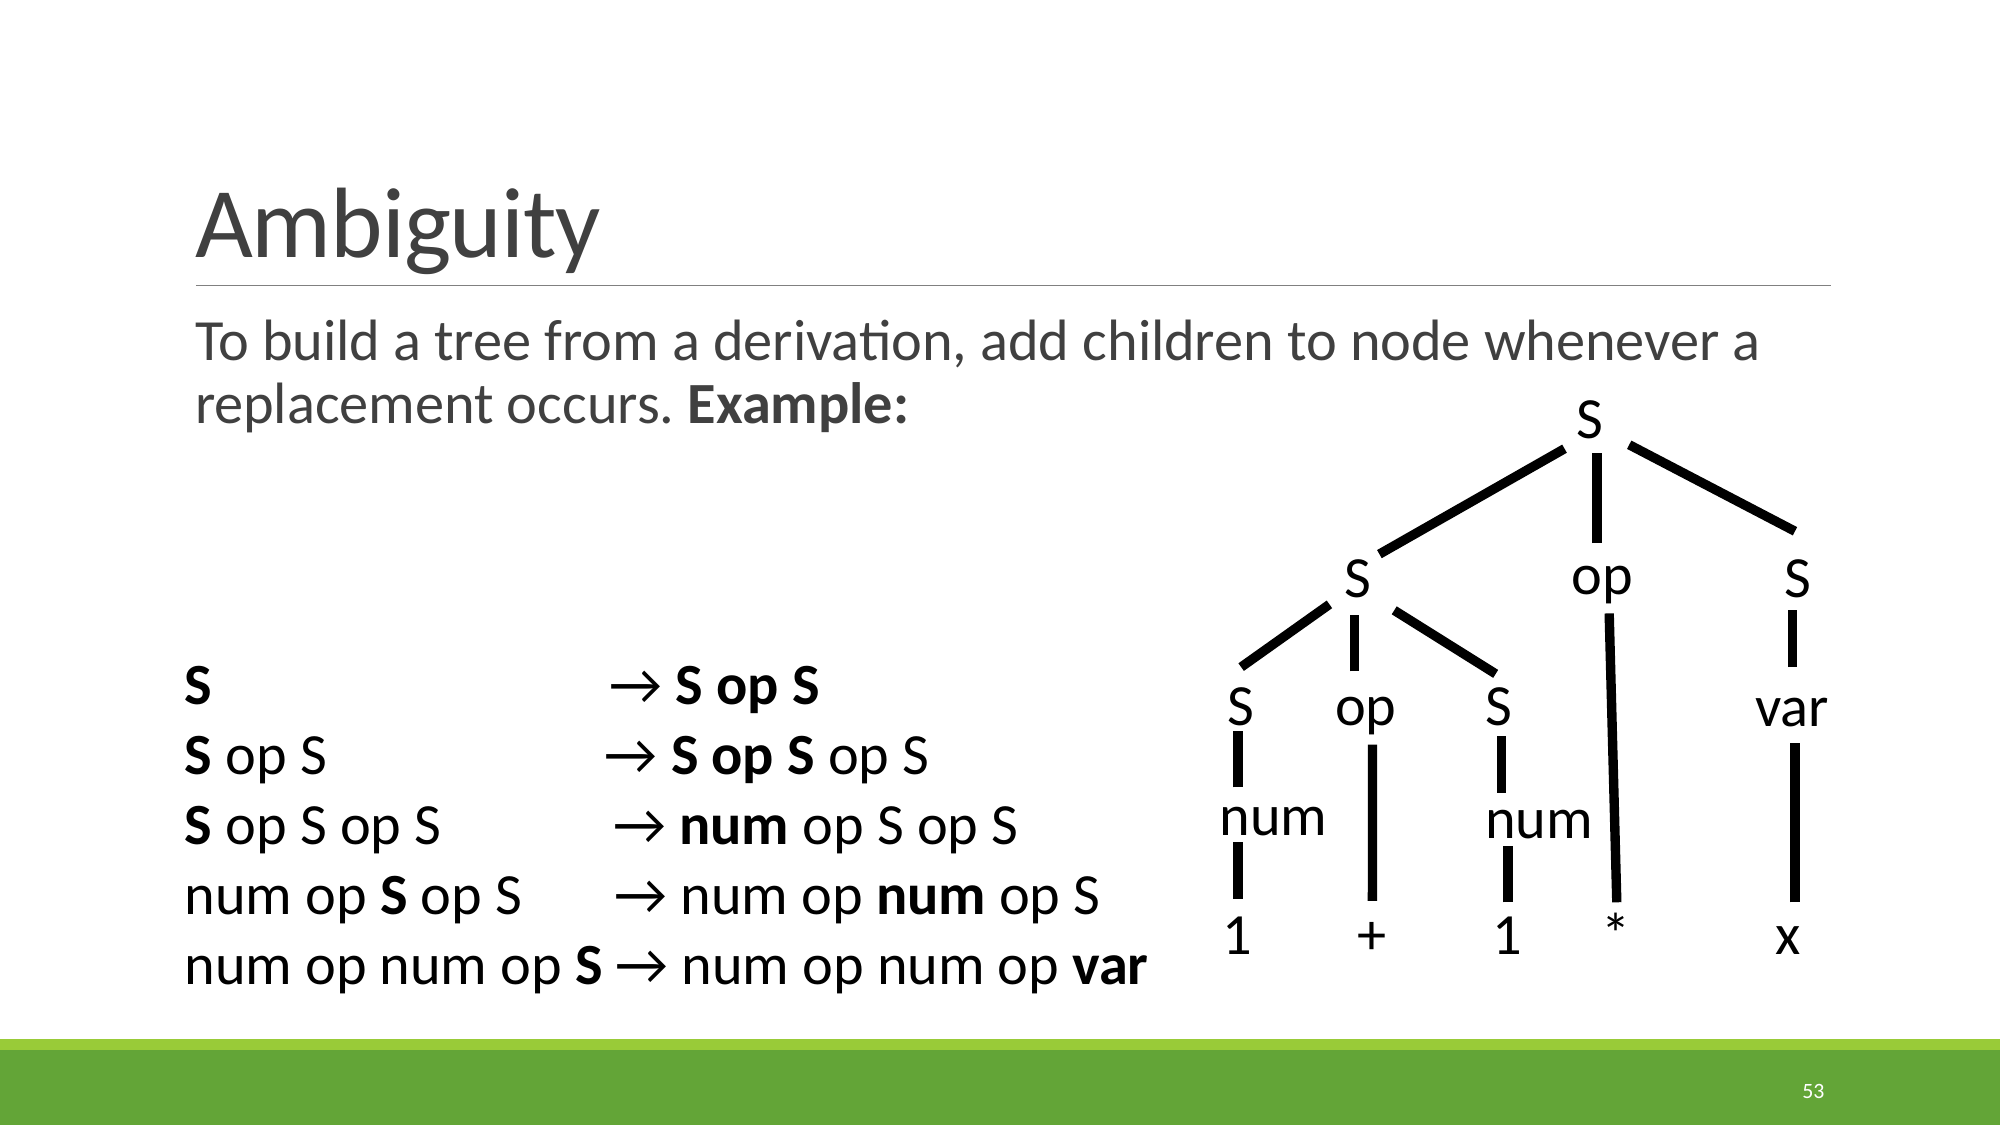

# Ambiguity
To build a tree from a derivation, add children to node whenever a replacement occurs. Example:
S
op
S
S
S                              → S op S
S op S                     → S op S op S
S op S op S             → num op S op S
num op S op S       → num op num op S
num op num op S → num op num op var
S
op
S
var
num
num
1        +        1      *           x
53